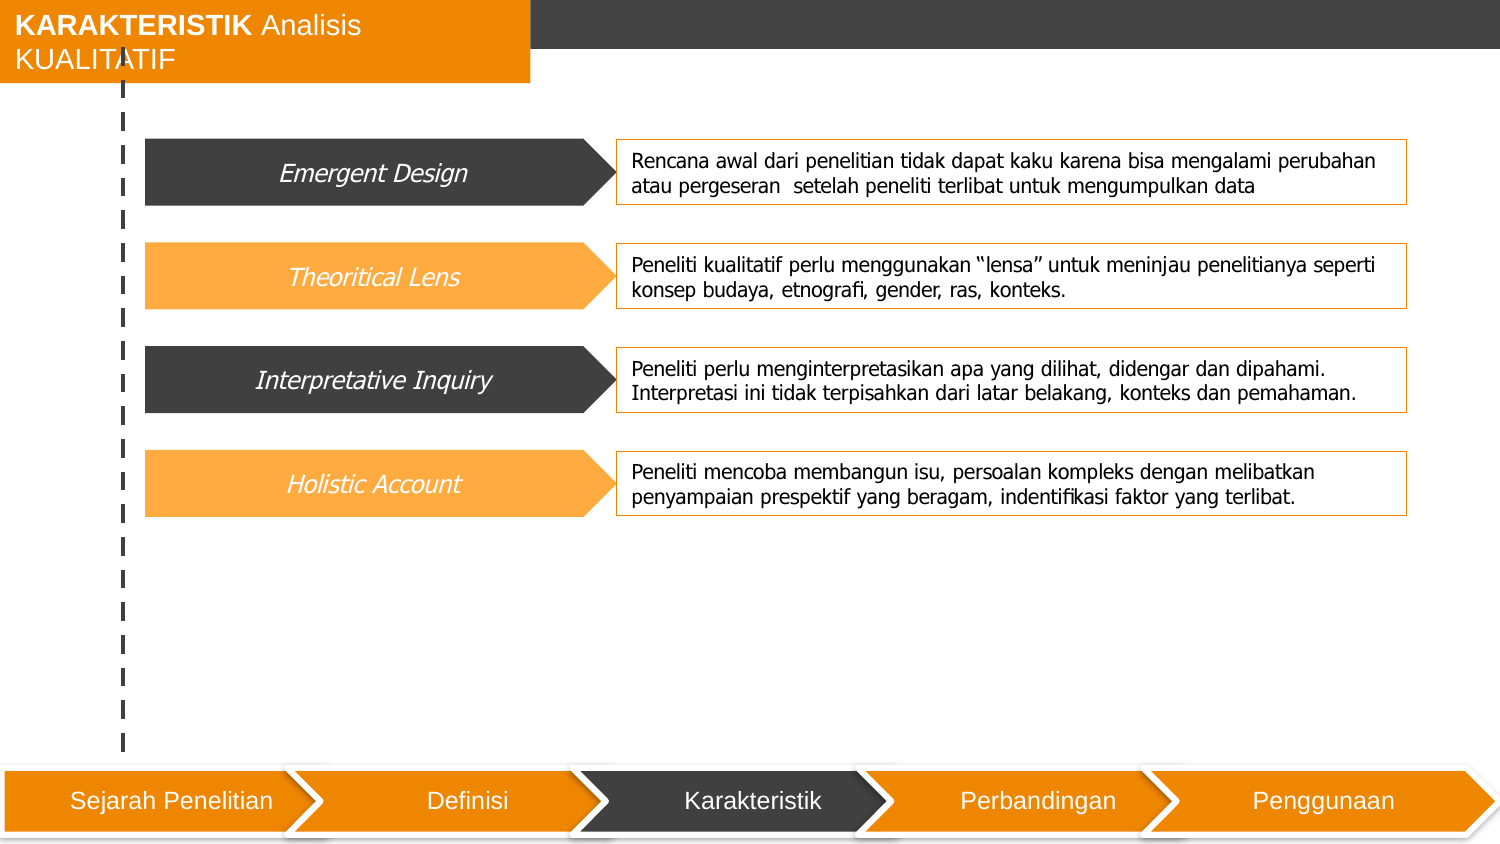

KARAKTERISTIK Analisis KUALITATIF
Emergent Design
Rencana awal dari penelitian tidak dapat kaku karena bisa mengalami perubahan atau pergeseran  setelah peneliti terlibat untuk mengumpulkan data
Theoritical Lens
Peneliti kualitatif perlu menggunakan “lensa” untuk meninjau penelitianya seperti konsep budaya, etnografi, gender, ras, konteks.
Interpretative Inquiry
Peneliti perlu menginterpretasikan apa yang dilihat, didengar dan dipahami. Interpretasi ini tidak terpisahkan dari latar belakang, konteks dan pemahaman.
Holistic Account
Peneliti mencoba membangun isu, persoalan kompleks dengan melibatkan penyampaian prespektif yang beragam, indentifikasi faktor yang terlibat.
Sejarah Penelitian
Definisi
Karakteristik
Perbandingan
Penggunaan